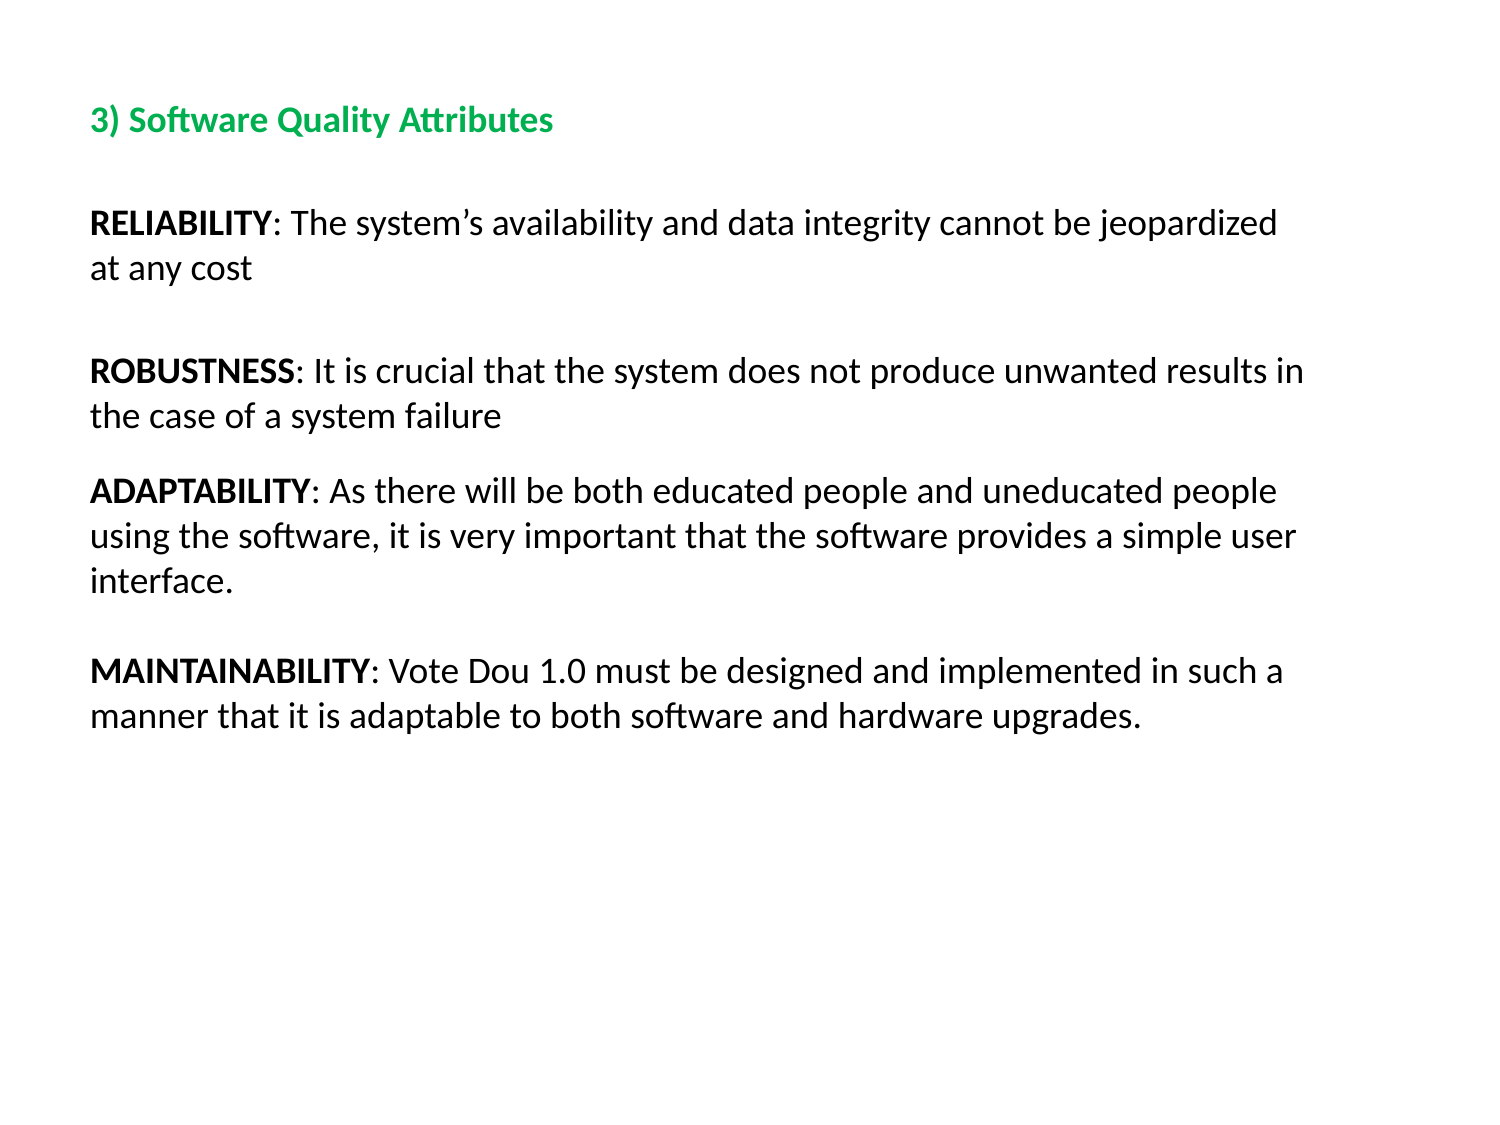

3) Software Quality Attributes
RELIABILITY: The system’s availability and data integrity cannot be jeopardized at any cost
ROBUSTNESS: It is crucial that the system does not produce unwanted results in the case of a system failure
ADAPTABILITY: As there will be both educated people and uneducated people using the software, it is very important that the software provides a simple user interface.

MAINTAINABILITY: Vote Dou 1.0 must be designed and implemented in such a manner that it is adaptable to both software and hardware upgrades.